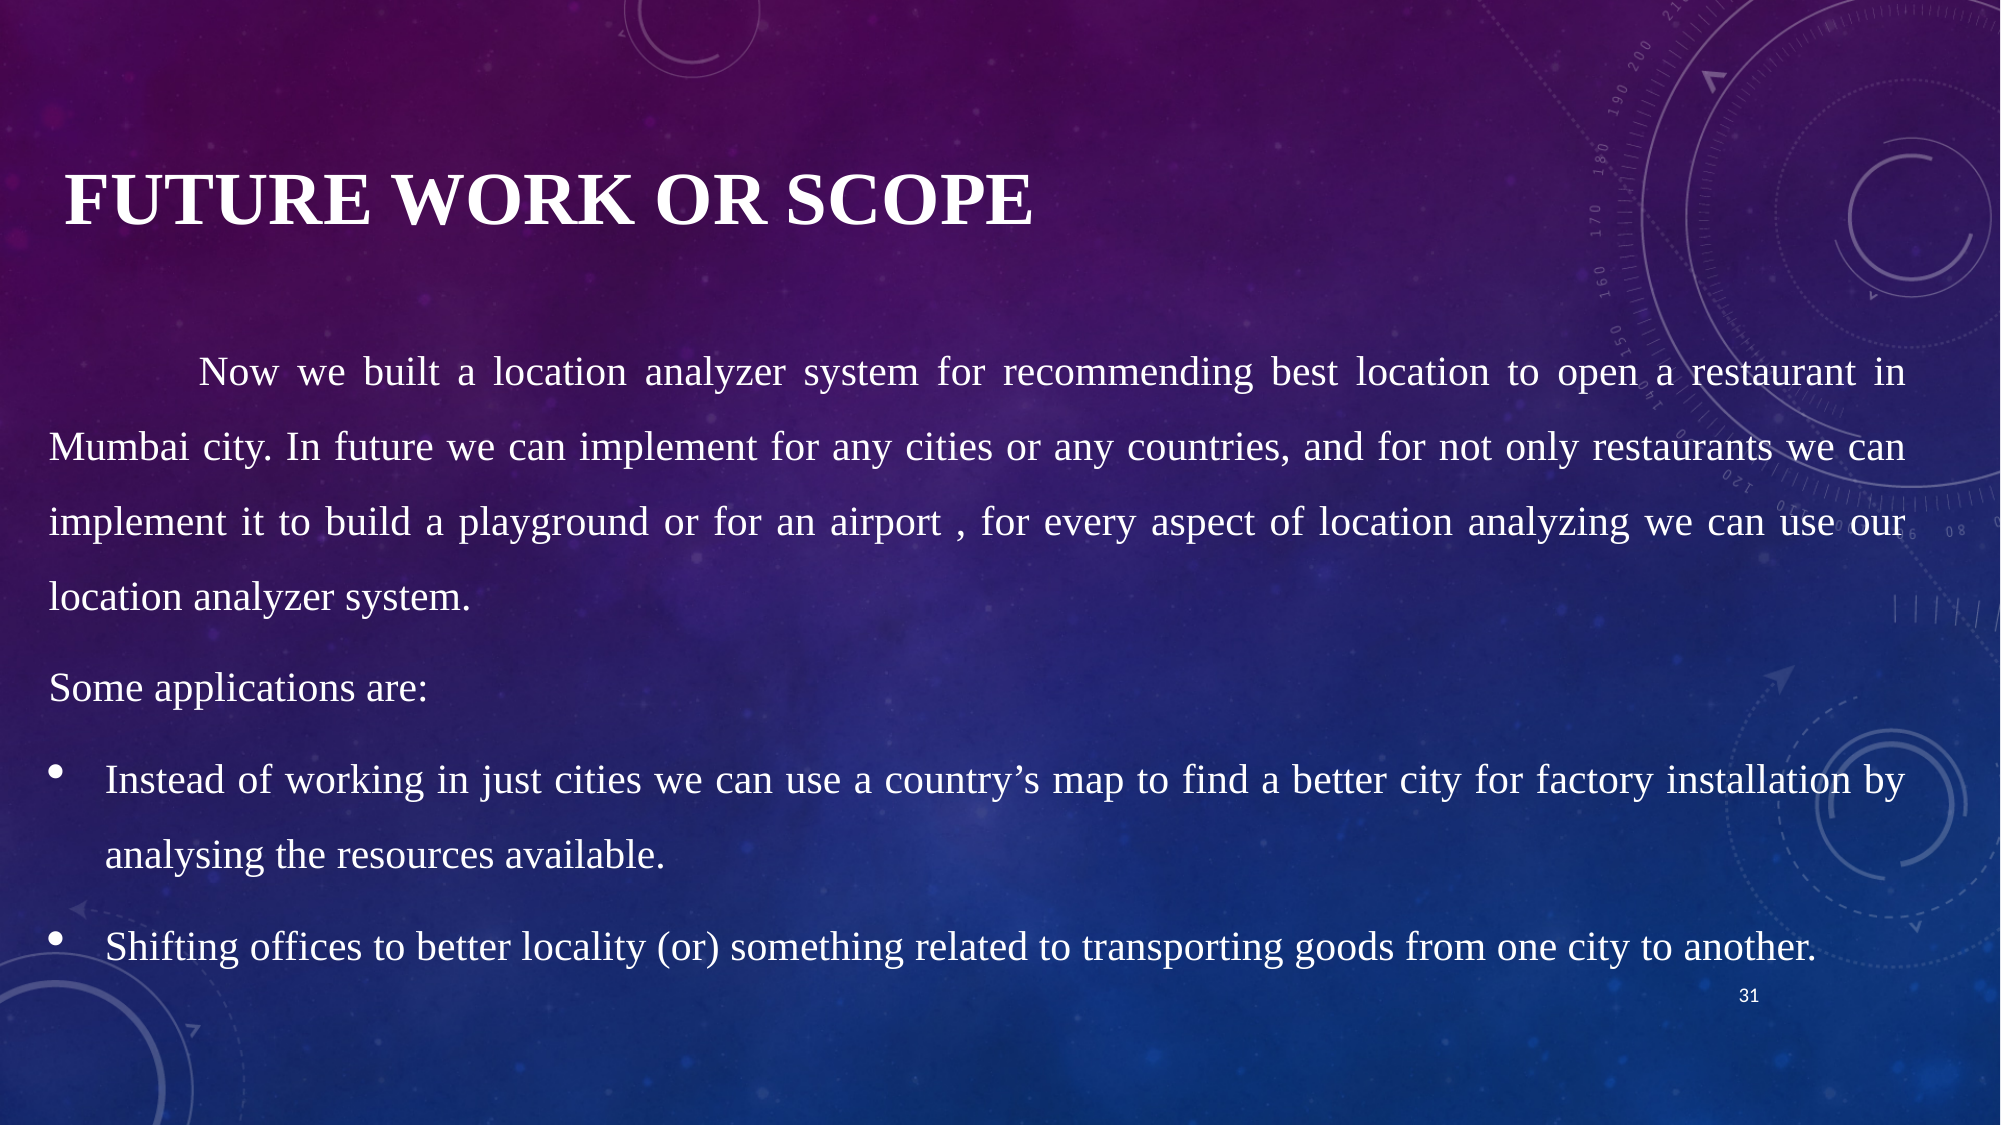

# Future work or scope
	Now we built a location analyzer system for recommending best location to open a restaurant in Mumbai city. In future we can implement for any cities or any countries, and for not only restaurants we can implement it to build a playground or for an airport , for every aspect of location analyzing we can use our location analyzer system.
Some applications are:
Instead of working in just cities we can use a country’s map to find a better city for factory installation by analysing the resources available.
Shifting offices to better locality (or) something related to transporting goods from one city to another.
31